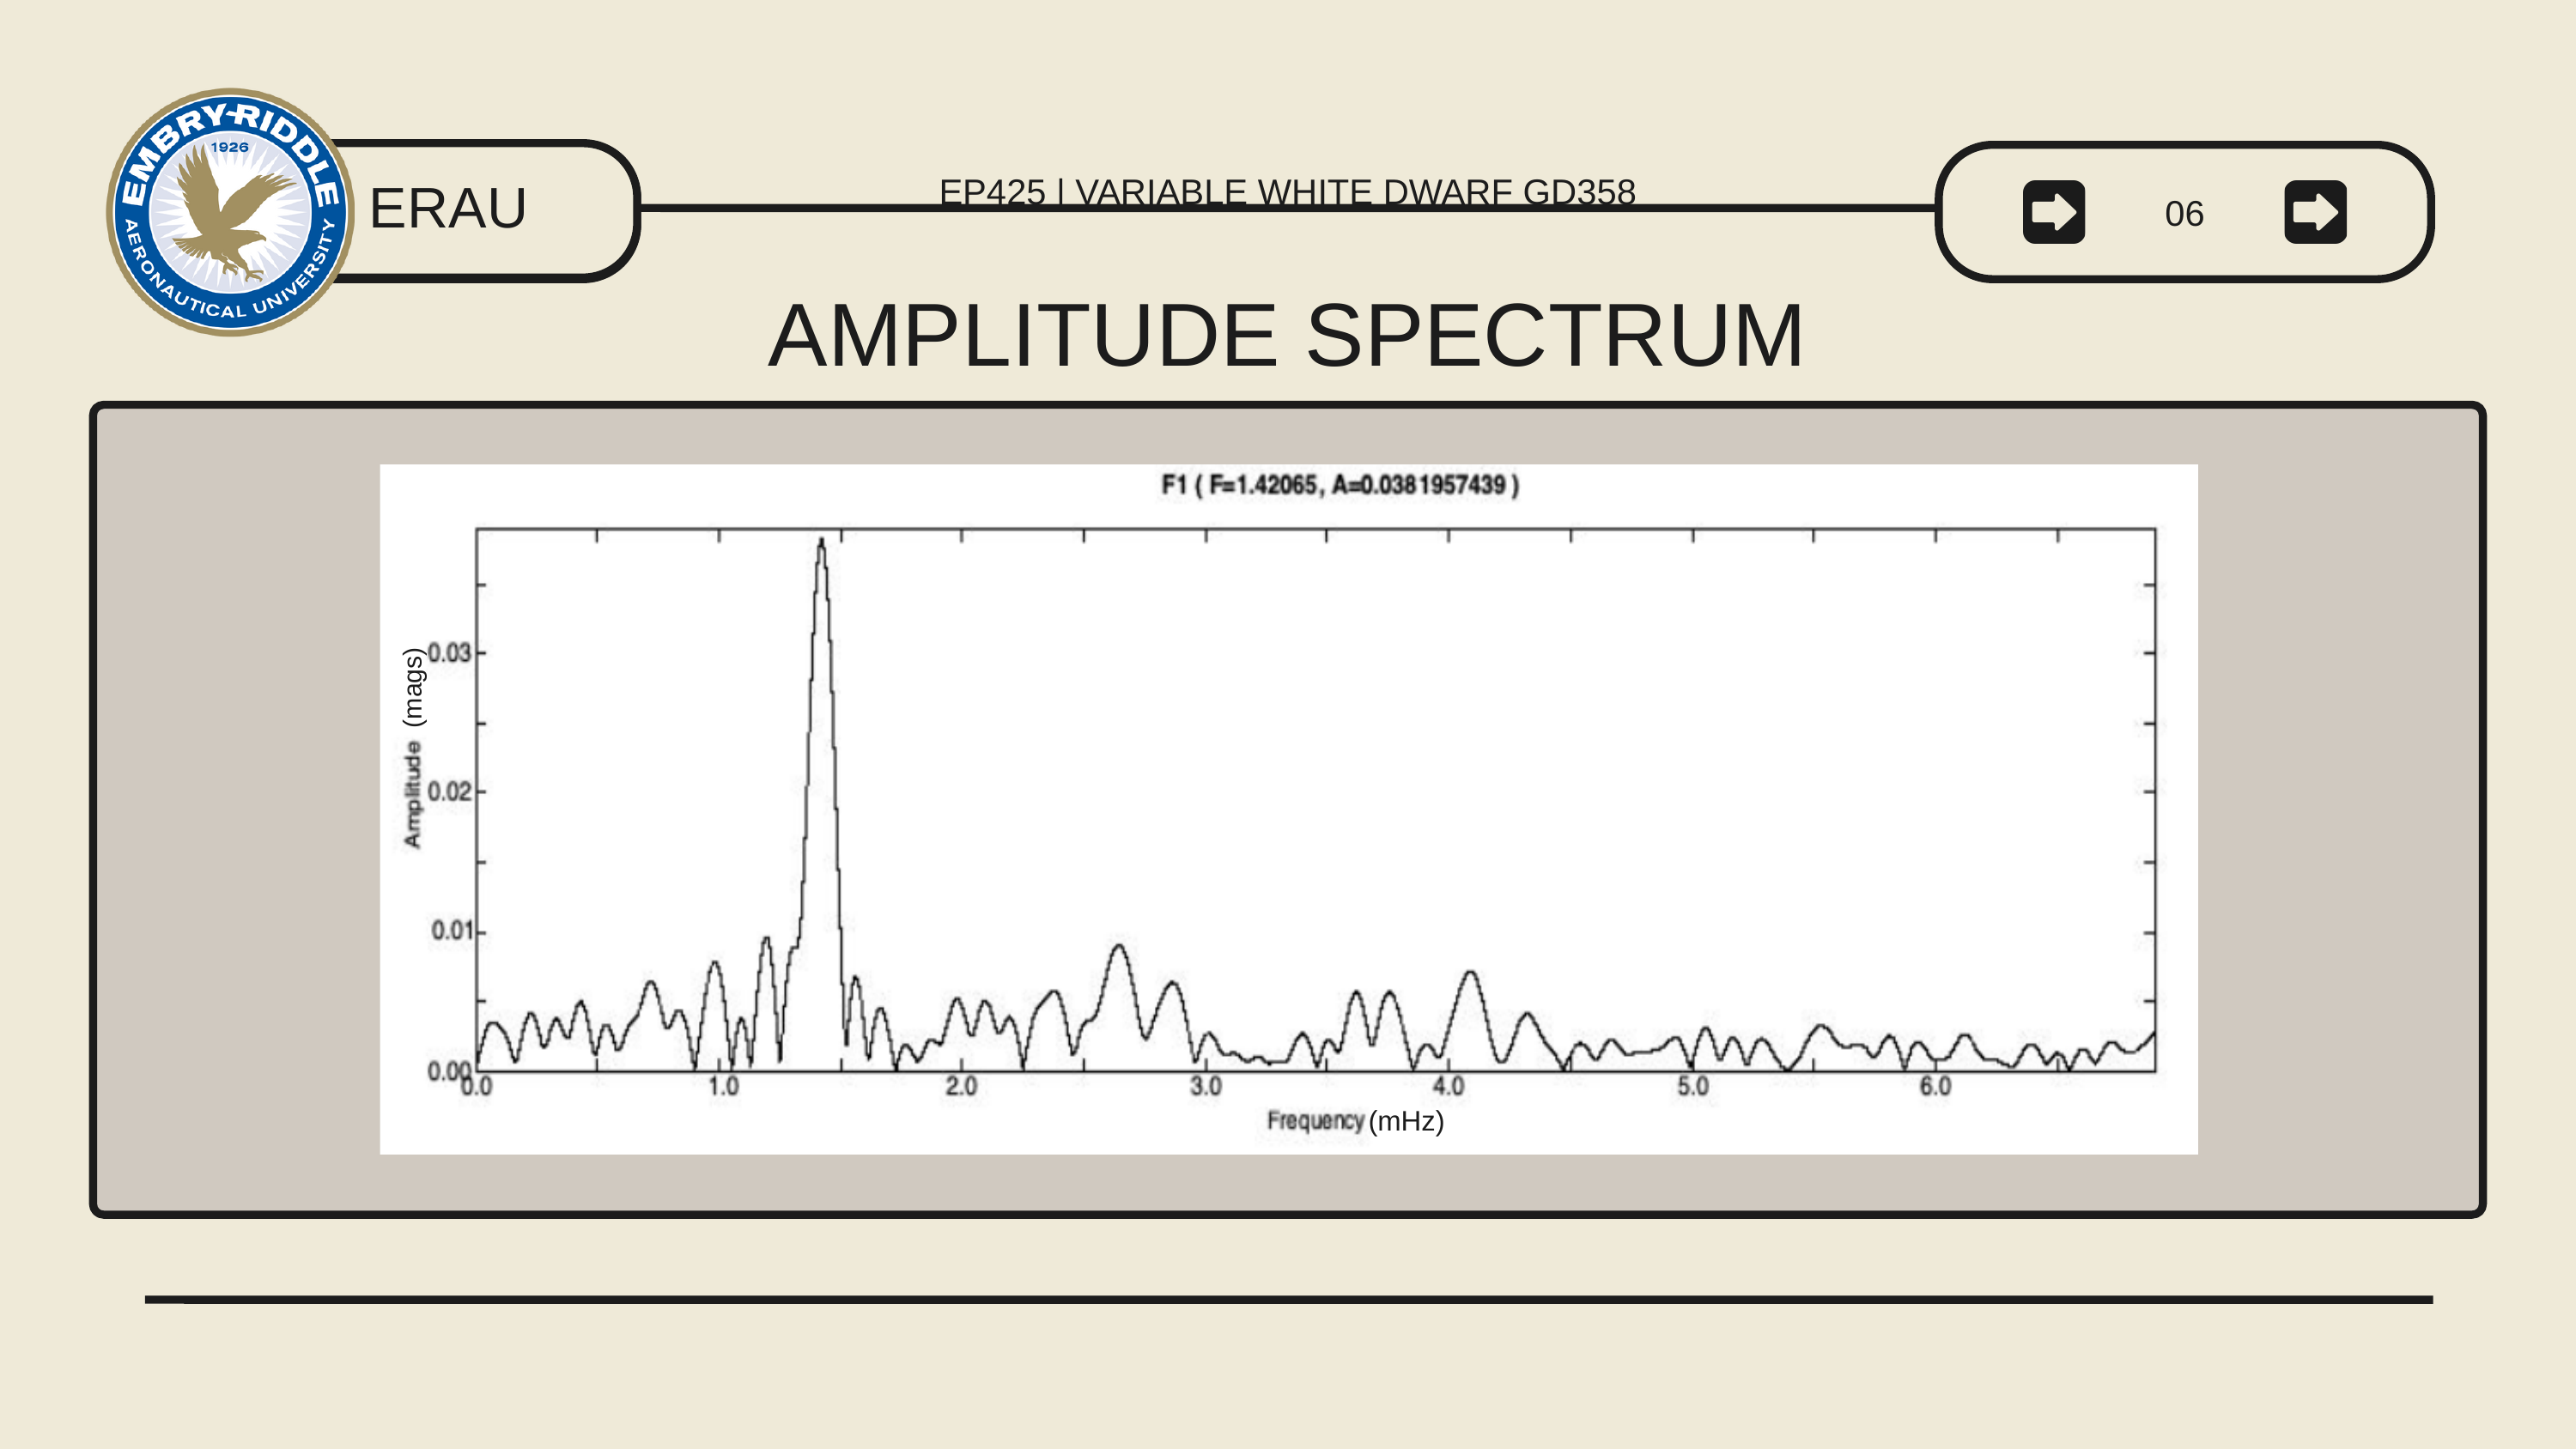

EP425 | VARIABLE WHITE DWARF GD358

ERAU
06

AMPLITUDE SPECTRUM

(mags)
(mHz)